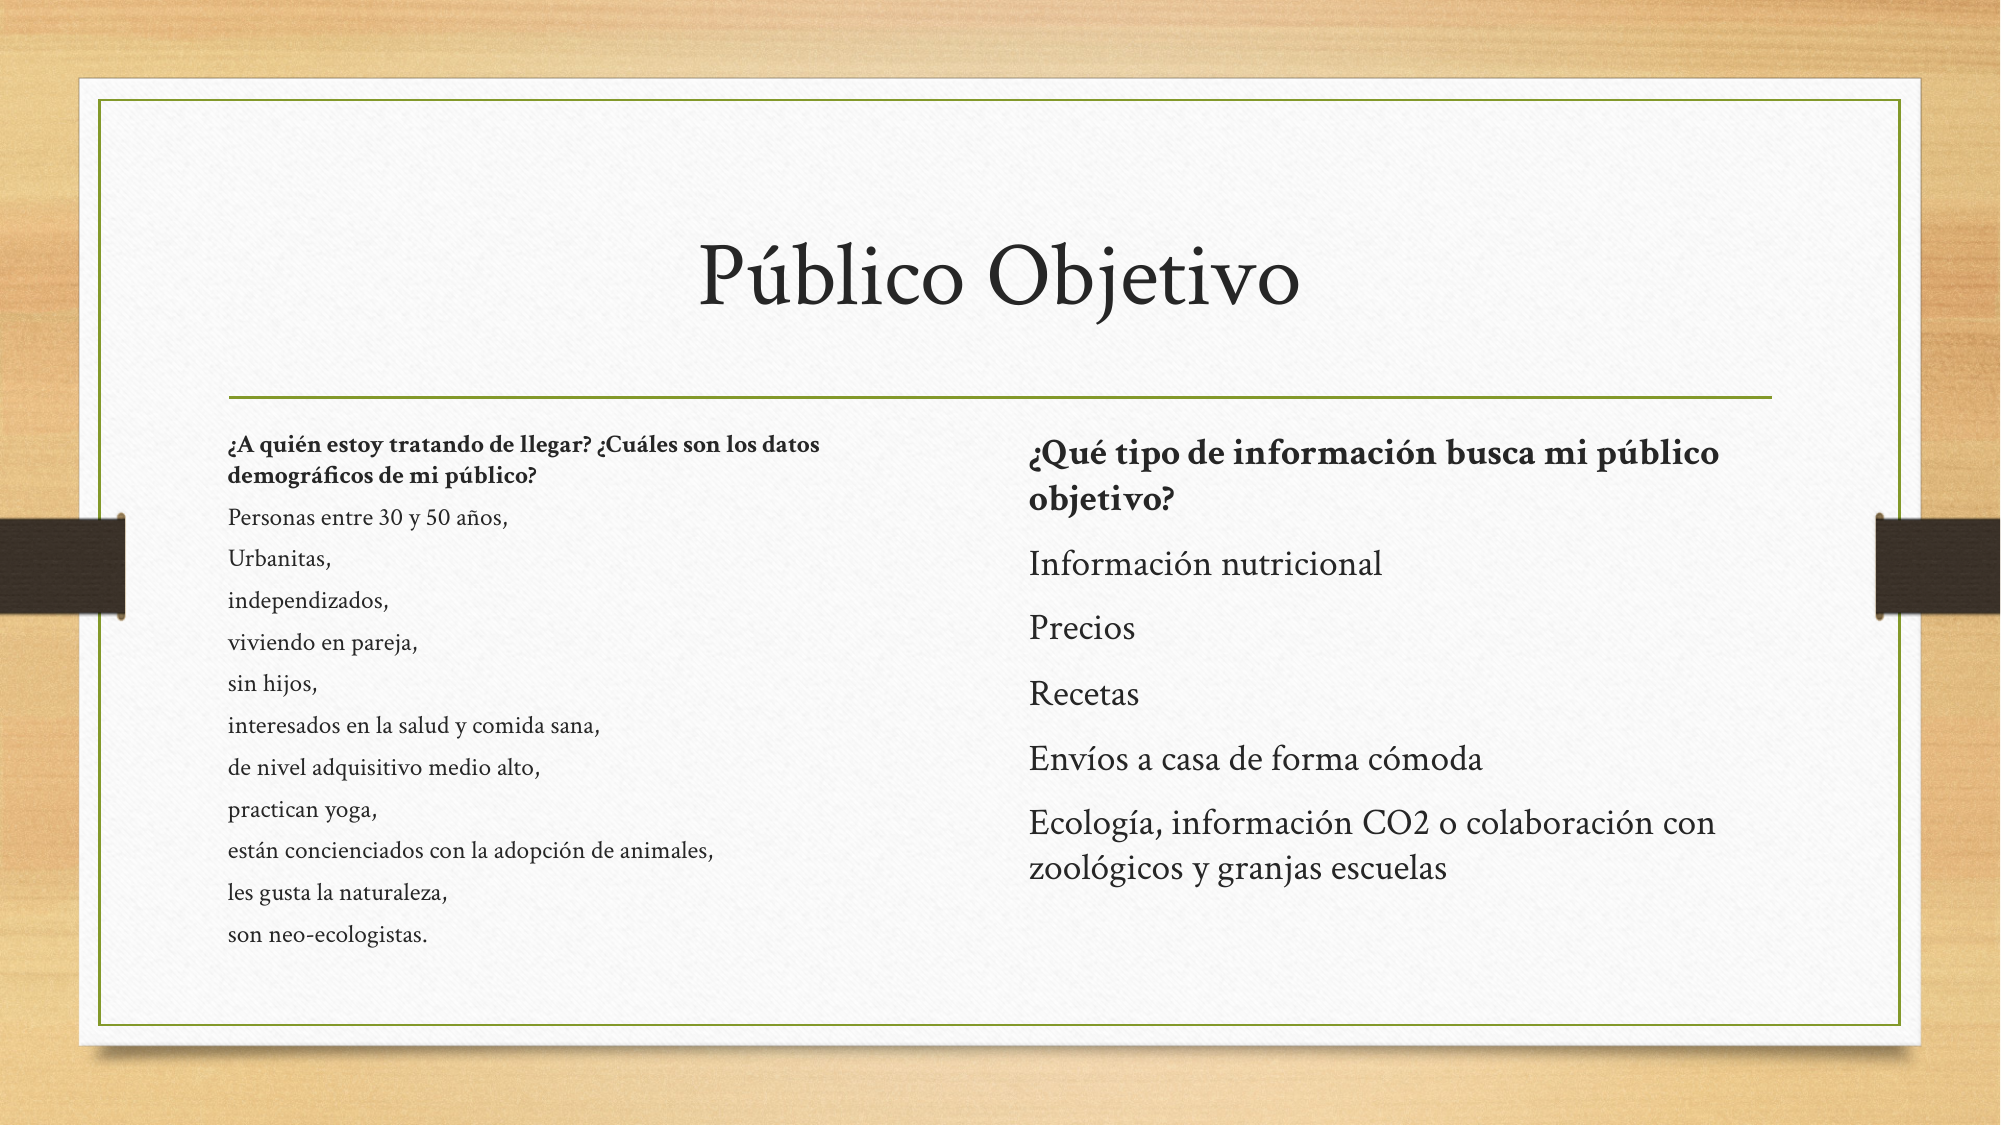

# Público Objetivo
¿A quién estoy tratando de llegar? ¿Cuáles son los datos demográficos de mi público?
Personas entre 30 y 50 años,
Urbanitas,
independizados,
viviendo en pareja,
sin hijos,
interesados en la salud y comida sana,
de nivel adquisitivo medio alto,
practican yoga,
están concienciados con la adopción de animales,
les gusta la naturaleza,
son neo-ecologistas.

¿Qué tipo de información busca mi público objetivo?
Información nutricional
Precios
Recetas
Envíos a casa de forma cómoda
Ecología, información CO2 o colaboración con zoológicos y granjas escuelas